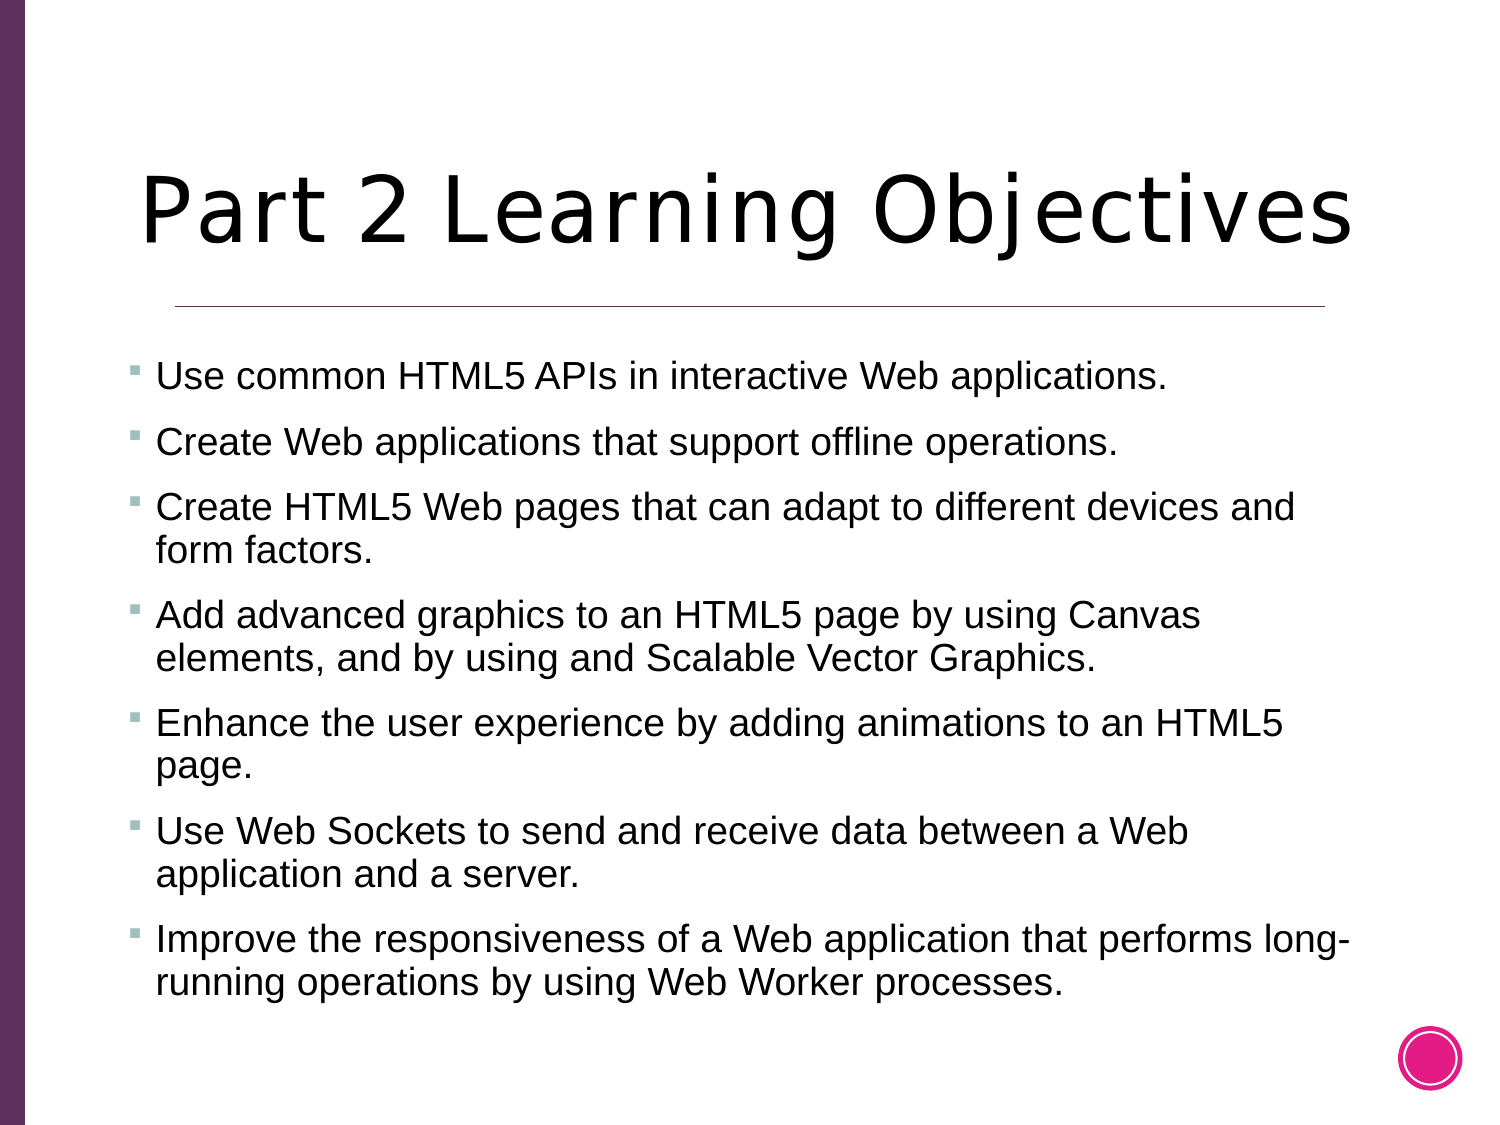

Part 2 Learning Objectives
Use common HTML5 APIs in interactive Web applications.
Create Web applications that support offline operations.
Create HTML5 Web pages that can adapt to different devices and form factors.
Add advanced graphics to an HTML5 page by using Canvas elements, and by using and Scalable Vector Graphics.
Enhance the user experience by adding animations to an HTML5 page.
Use Web Sockets to send and receive data between a Web application and a server.
Improve the responsiveness of a Web application that performs long-running operations by using Web Worker processes.